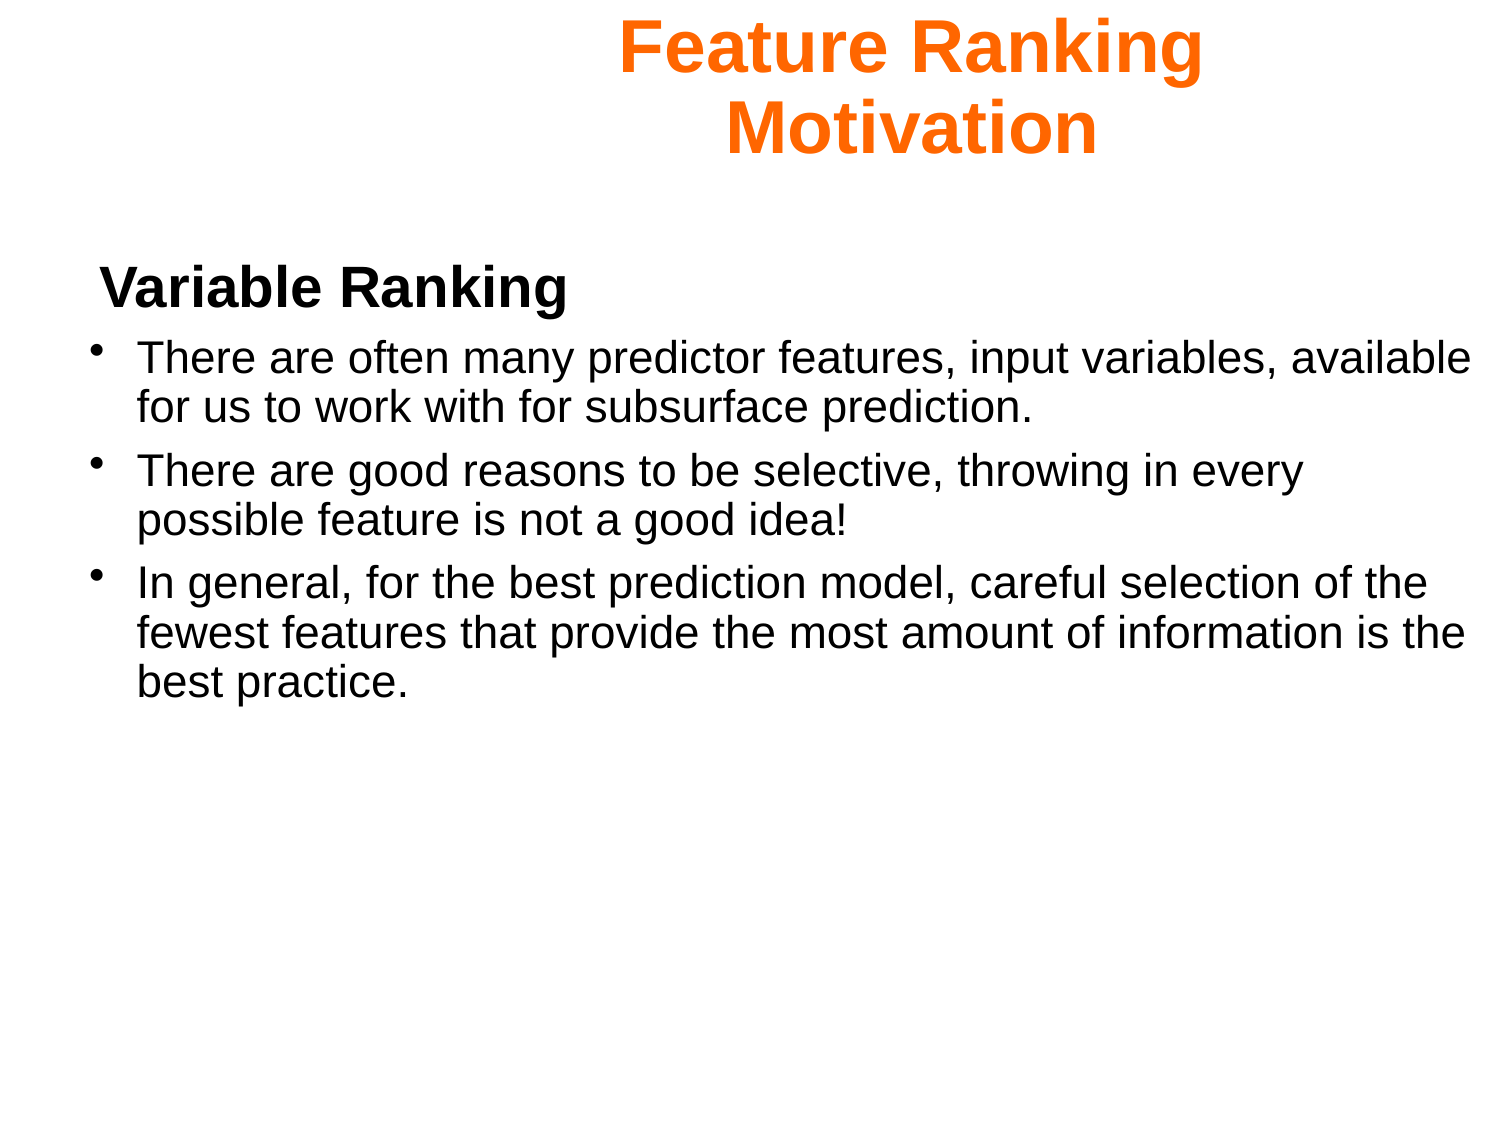

Feature Ranking Motivation
Variable Ranking
There are often many predictor features, input variables, available for us to work with for subsurface prediction.
There are good reasons to be selective, throwing in every possible feature is not a good idea!
In general, for the best prediction model, careful selection of the fewest features that provide the most amount of information is the best practice.